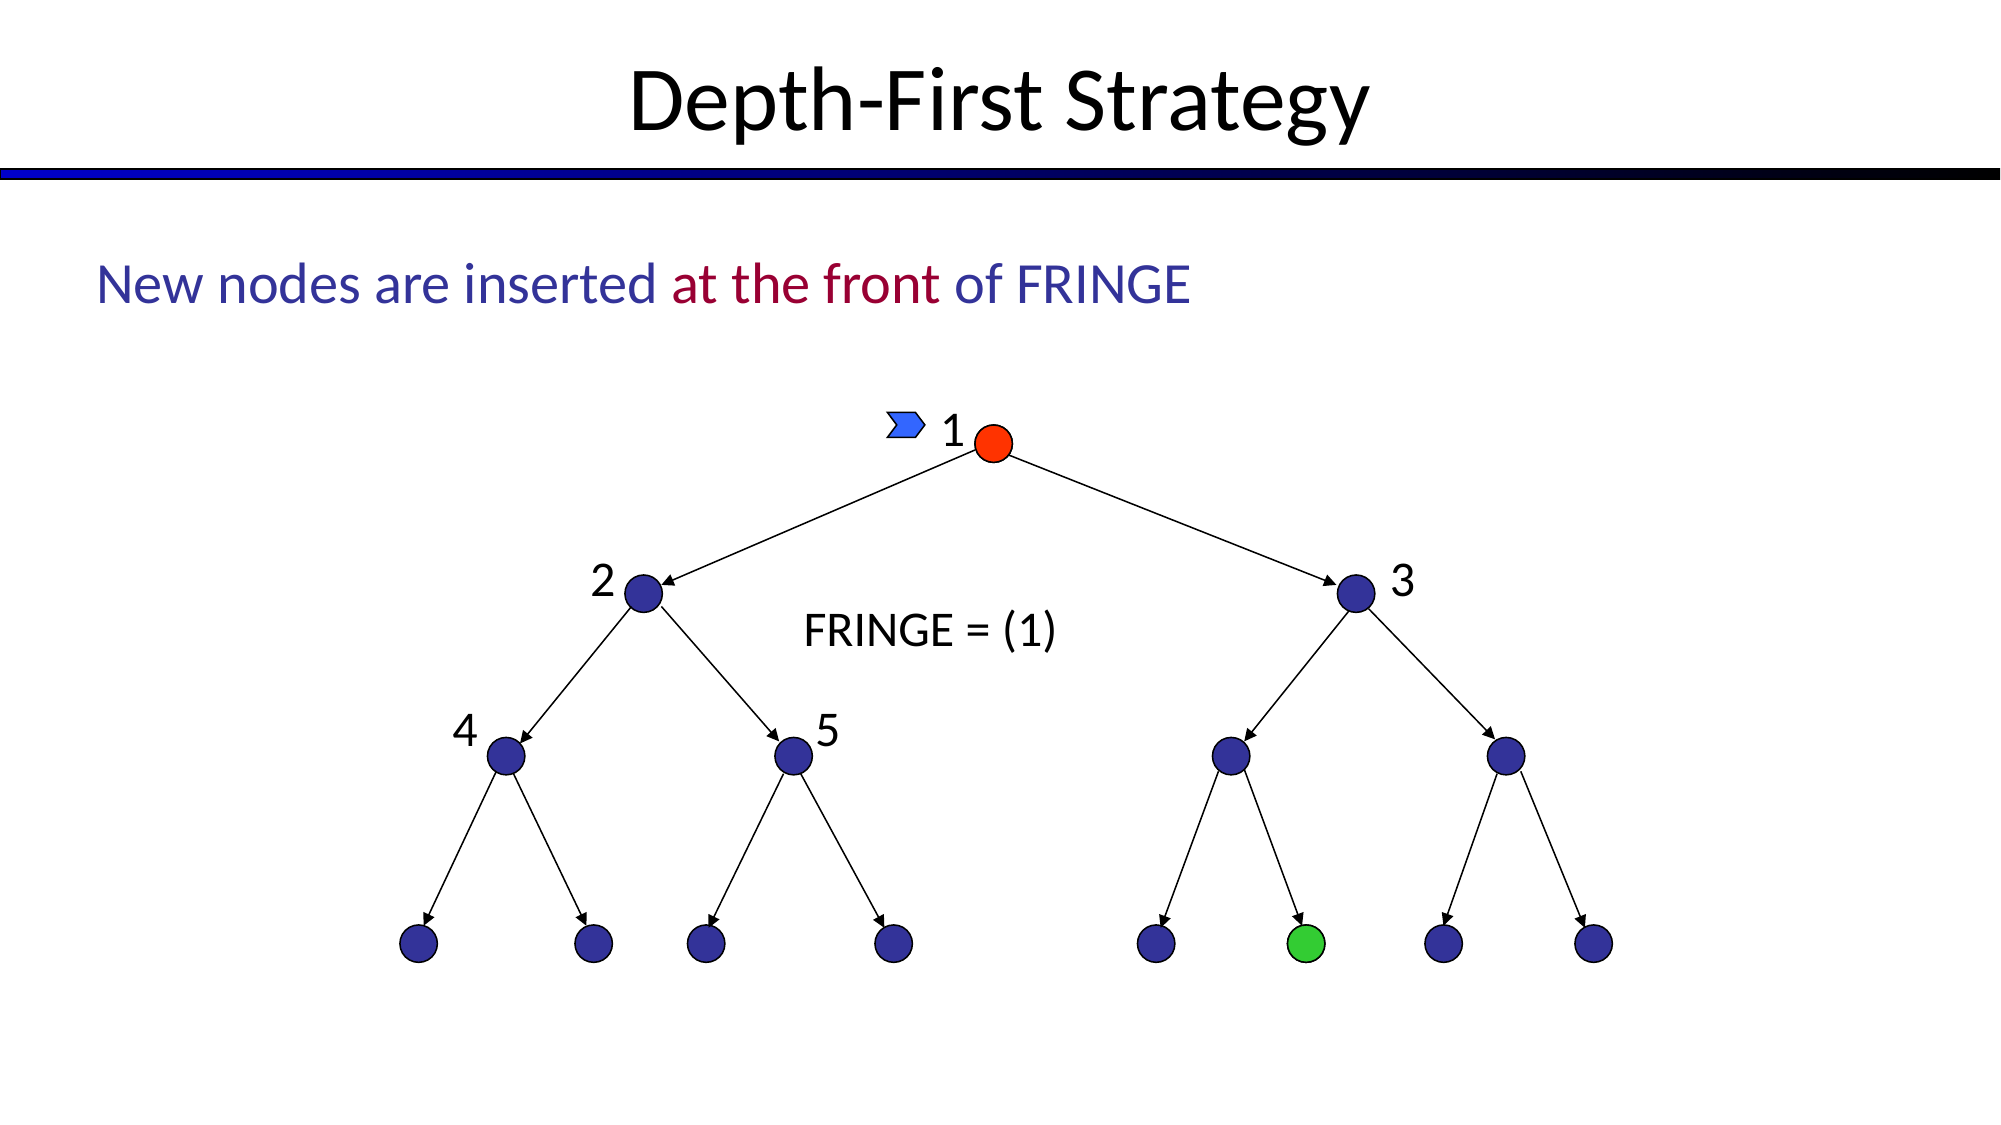

Depth-First Strategy
 New nodes are inserted at the front of FRINGE
1

FRINGE = (1)

2
3
4
5